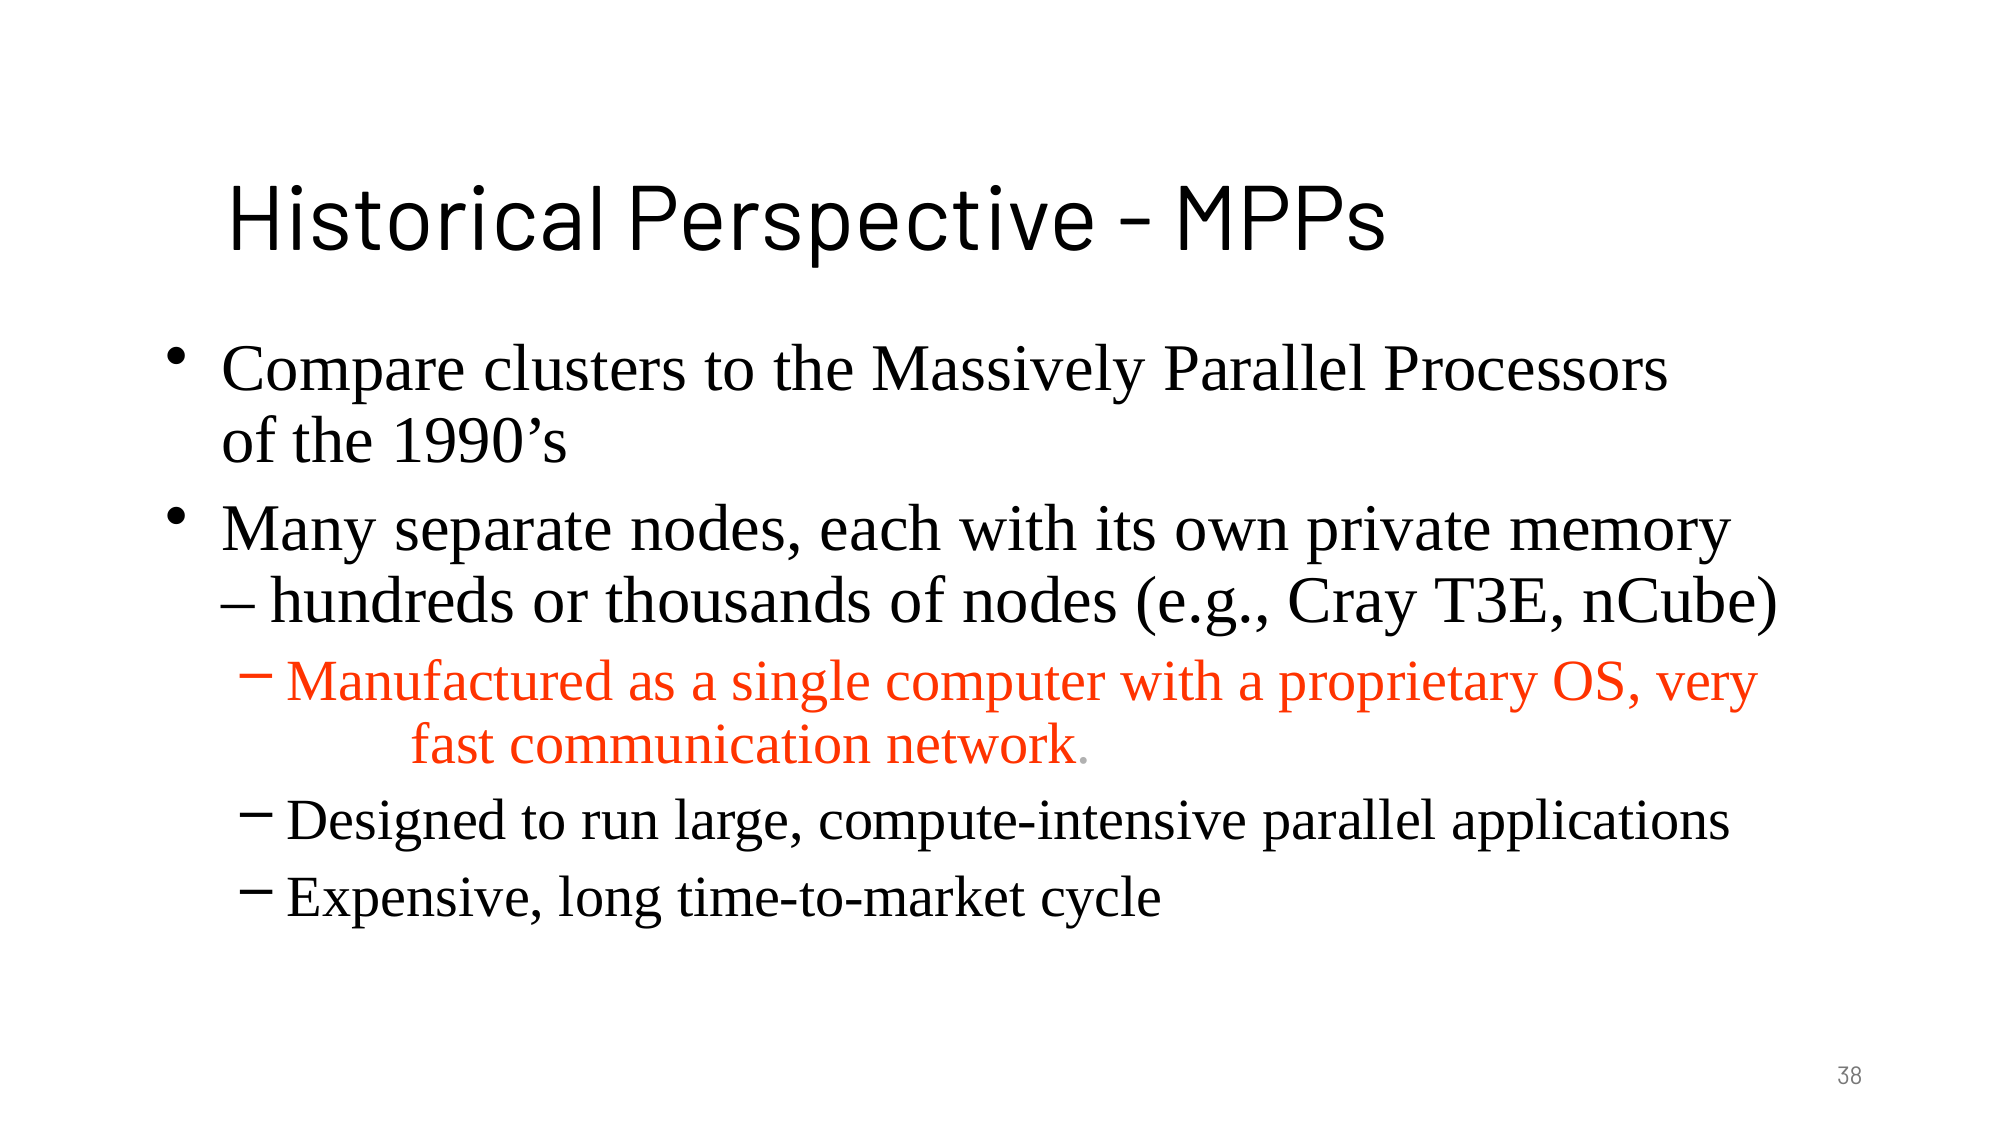

# Historical Perspective - MPPs
Compare clusters to the Massively Parallel Processors of the 1990’s
Many separate nodes, each with its own private memory – hundreds or thousands of nodes (e.g., Cray T3E, nCube)
Manufactured as a single computer with a proprietary OS, very 	fast communication network.
Designed to run large, compute-intensive parallel applications
Expensive, long time-to-market cycle
38